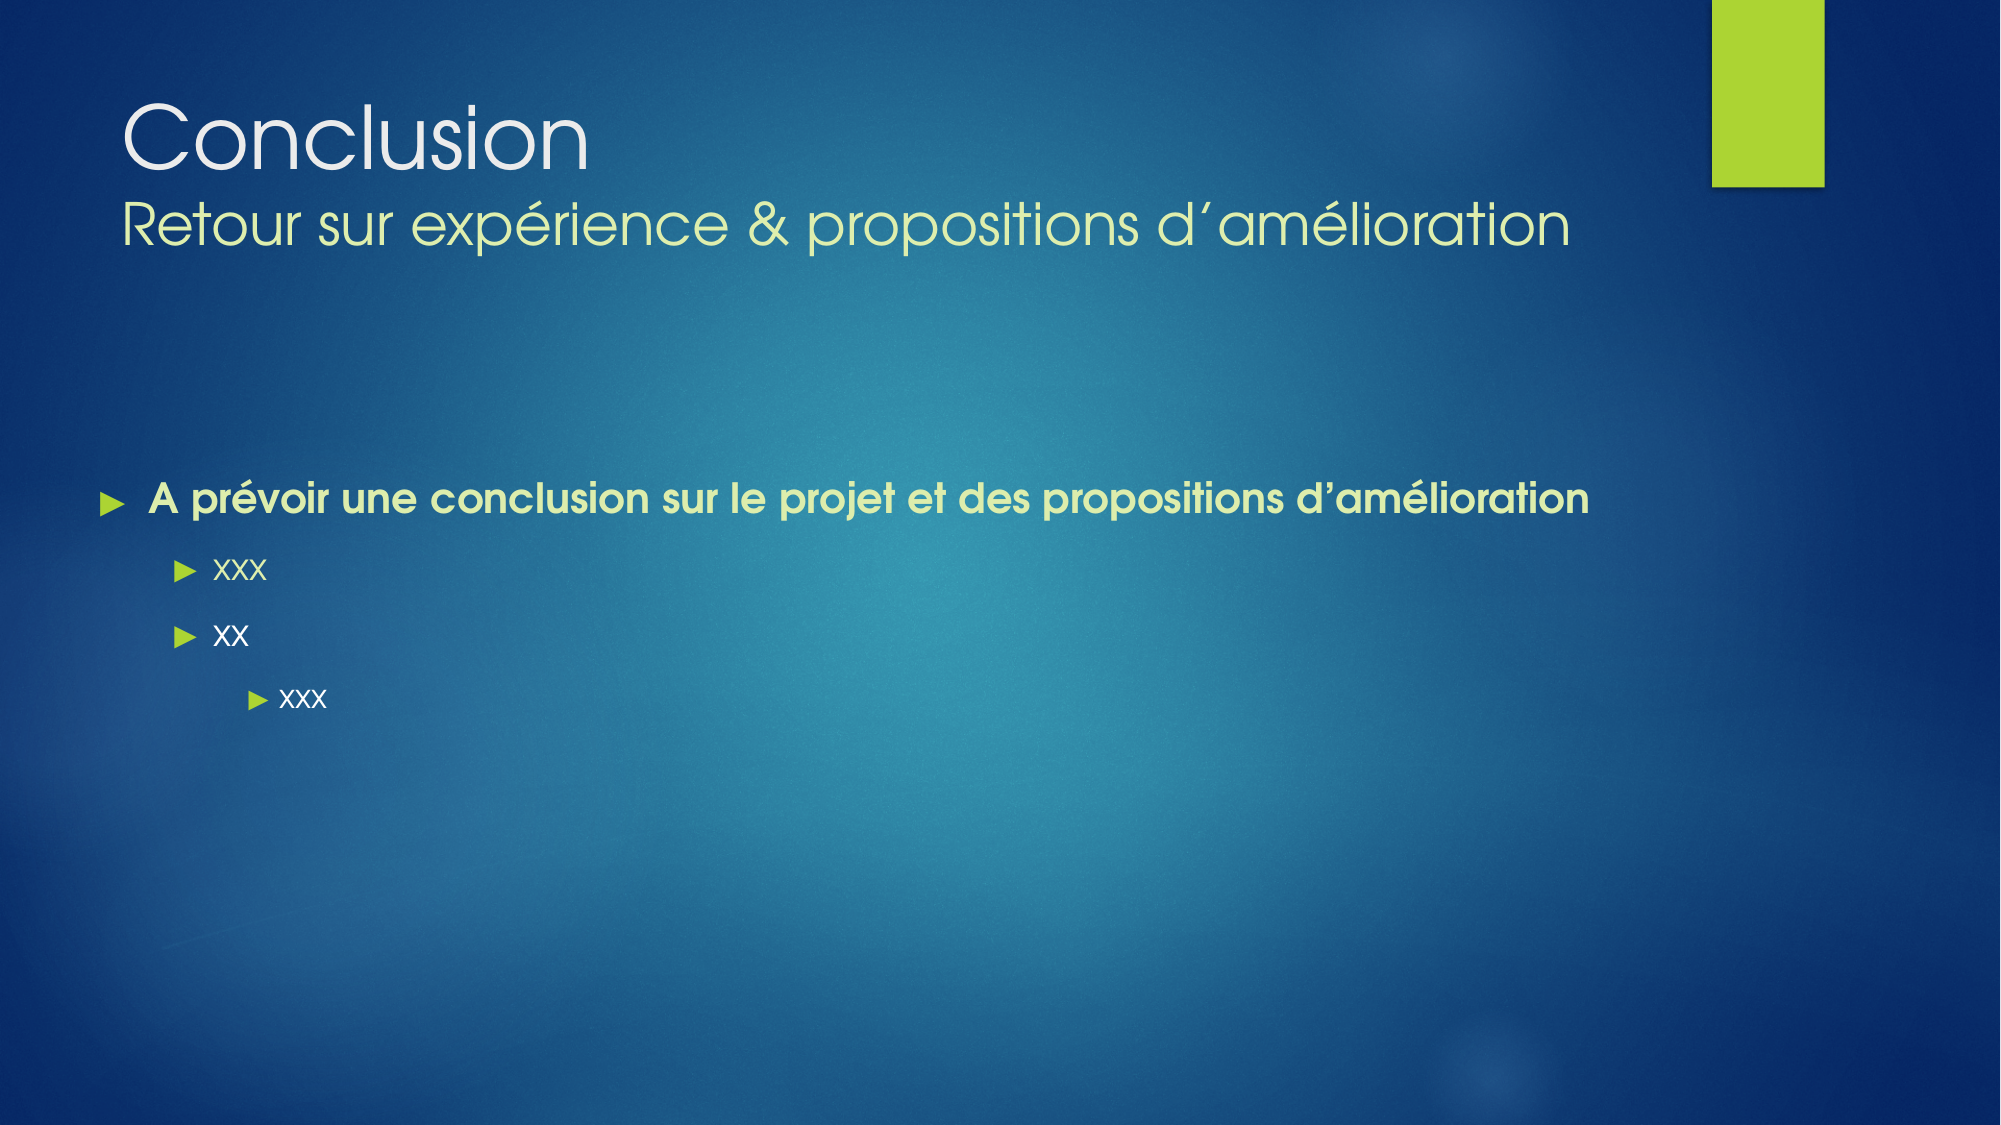

# Conclusion Retour sur expérience & propositions d’amélioration
A prévoir une conclusion sur le projet et des propositions d’amélioration
xxx
xx
xxx